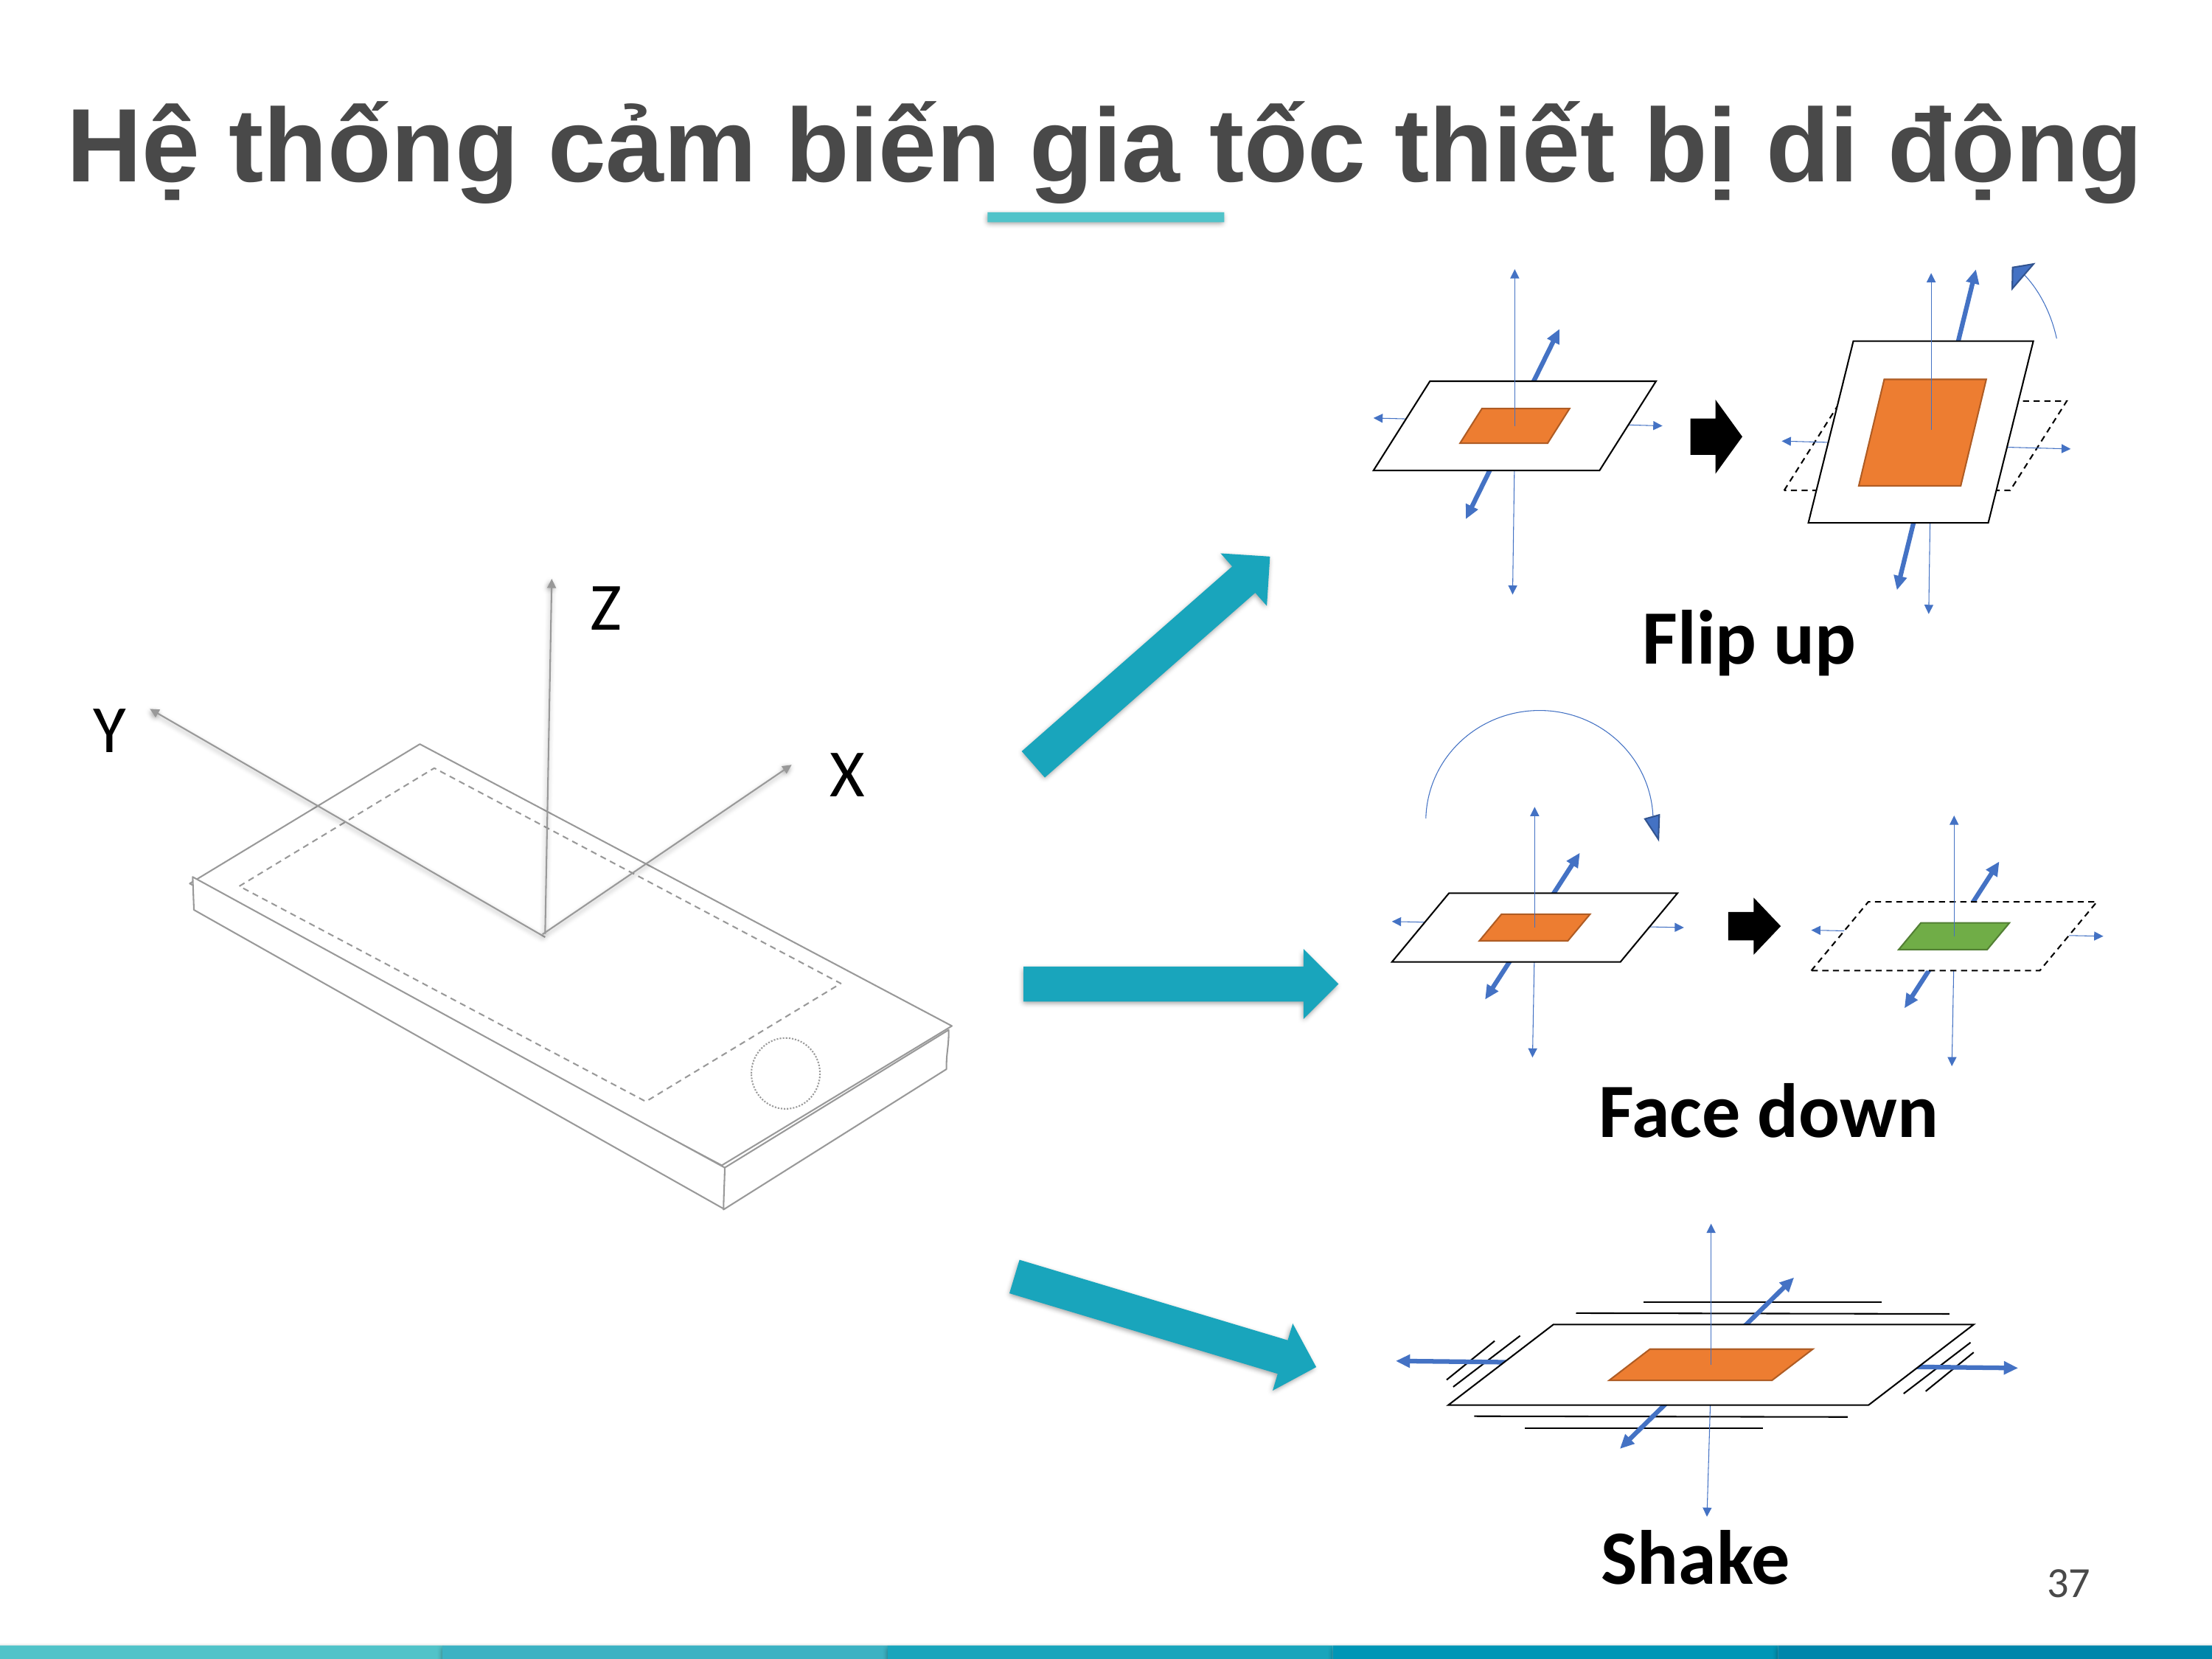

Hệ thống cảm biến gia tốc thiết bị di động

Flip up
Z
X

Y

Face down

Shake

37